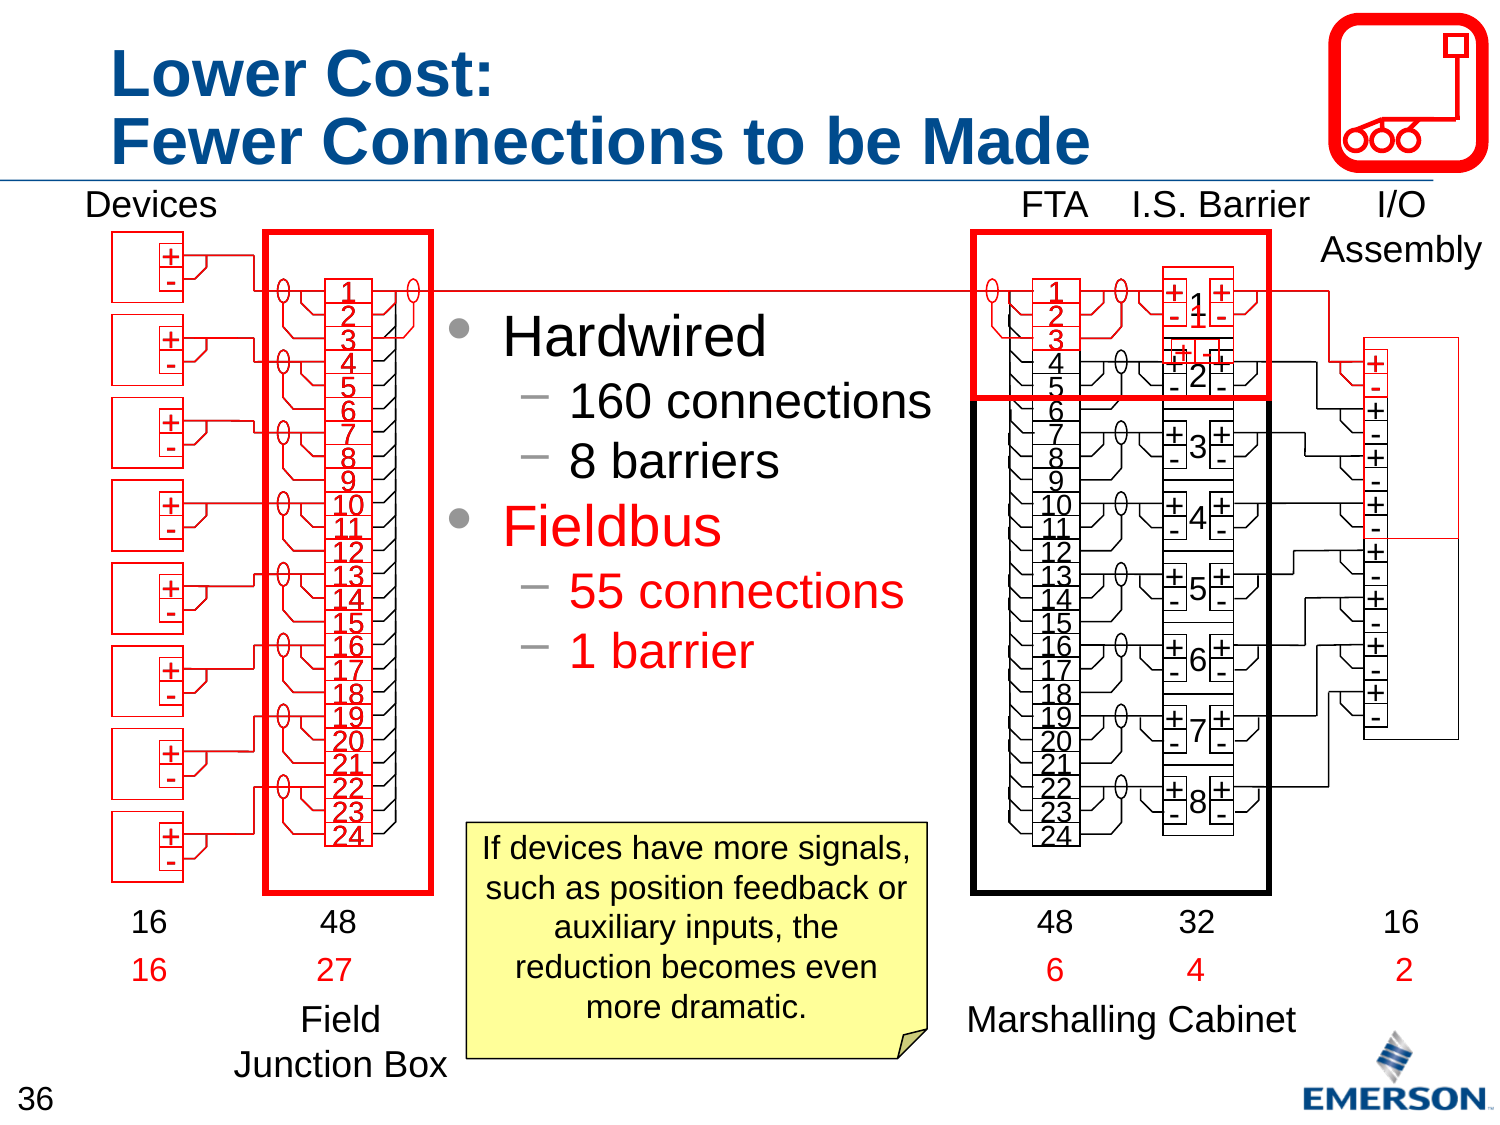

# Lower Cost: Fewer Connections to be Made
Devices
FTA
I.S. Barrier
I/O
Assembly

+
-

1

2

3

4

5
6

7

8
9

10

11
12

13

14
15

16

17
18

19

20
21

22

23
24

1
+
+
-
-

2
+
+
-
-

3
+
+
-
-

4
+
+
-
-

5
+
+
-
-

6
+
+
-
-

7
+
+
-
-

8
+
+
-
-

1

2

3

4

5

6

7

8

9

10

11

12

13

14

15

16

17

18

19

20

21

22

23

24

+
-

+
-
+
-
+
-
+
-
+
-
+
-
+
-
+
-

+
-

+
-

+
-

+
-

+
-

+
-

+
-

1
+
+
-
-
+
-

1
1

2
2

+
-
3
3

+
-

4

5

+
-
6

7

8
9

+
-

10

11
12

13

+
-

14

15

16

+
-
17

18

19

20

+
-

21

22

23

+
-
24

Hardwired
160 connections
8 barriers
Fieldbus
55 connections
1 barrier
If devices have more signals, such as position feedback or auxiliary inputs, the reduction becomes even more dramatic.
16
48
48
32
16
16
27
6
4
2
Field
Junction Box
Marshalling Cabinet